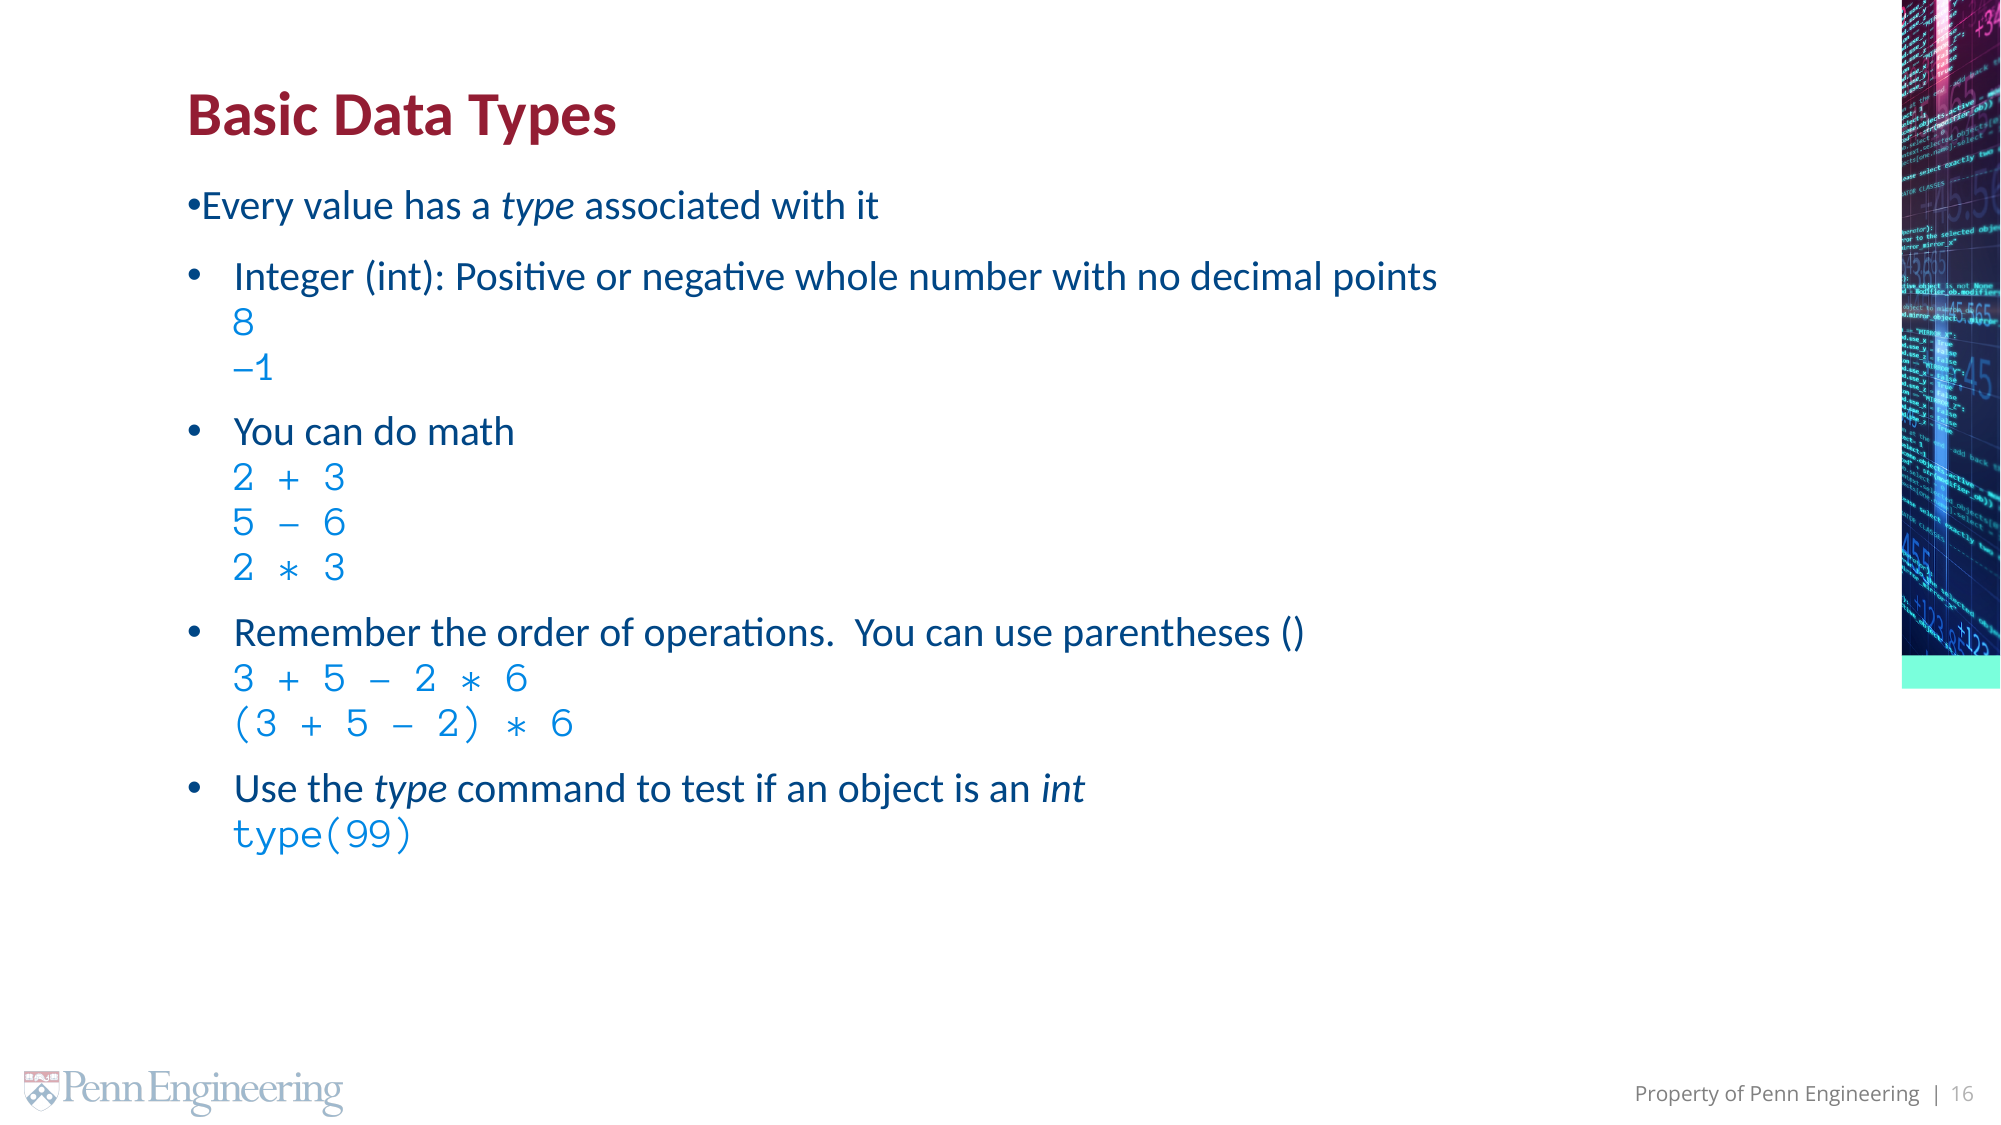

# Basic Data Types
Every value has a type associated with it
Integer (int): Positive or negative whole number with no decimal points
8
-1
You can do math
2 + 3
5 – 6
2 * 3
Remember the order of operations.  You can use parentheses ()
3 + 5 – 2 * 6
(3 + 5 – 2) * 6
Use the type command to test if an object is an int
type(99)

16